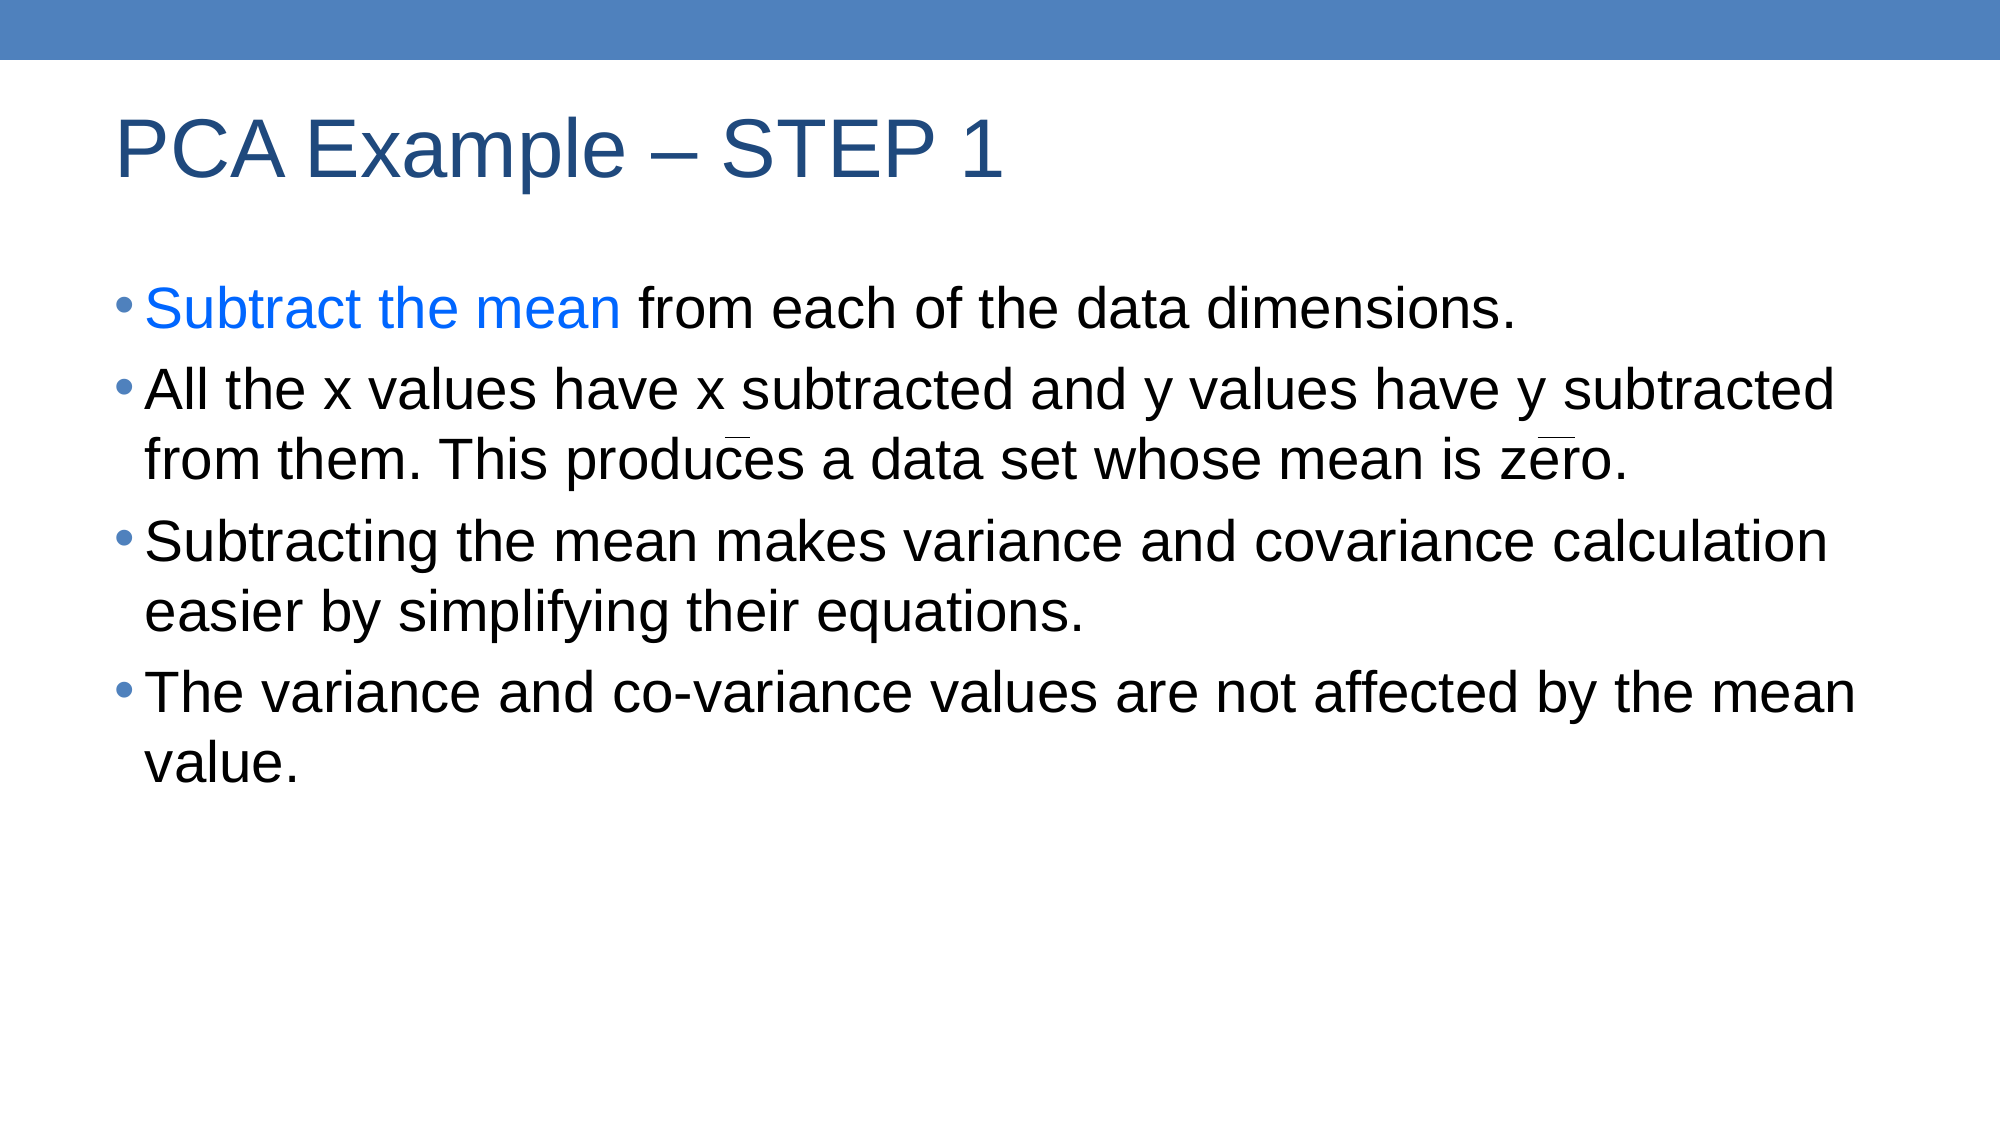

# PCA Example – STEP 1
Subtract the mean from each of the data dimensions.
All the x values have x subtracted and y values have y subtracted from them. This produces a data set whose mean is zero.
Subtracting the mean makes variance and covariance calculation easier by simplifying their equations.
The variance and co-variance values are not affected by the mean value.